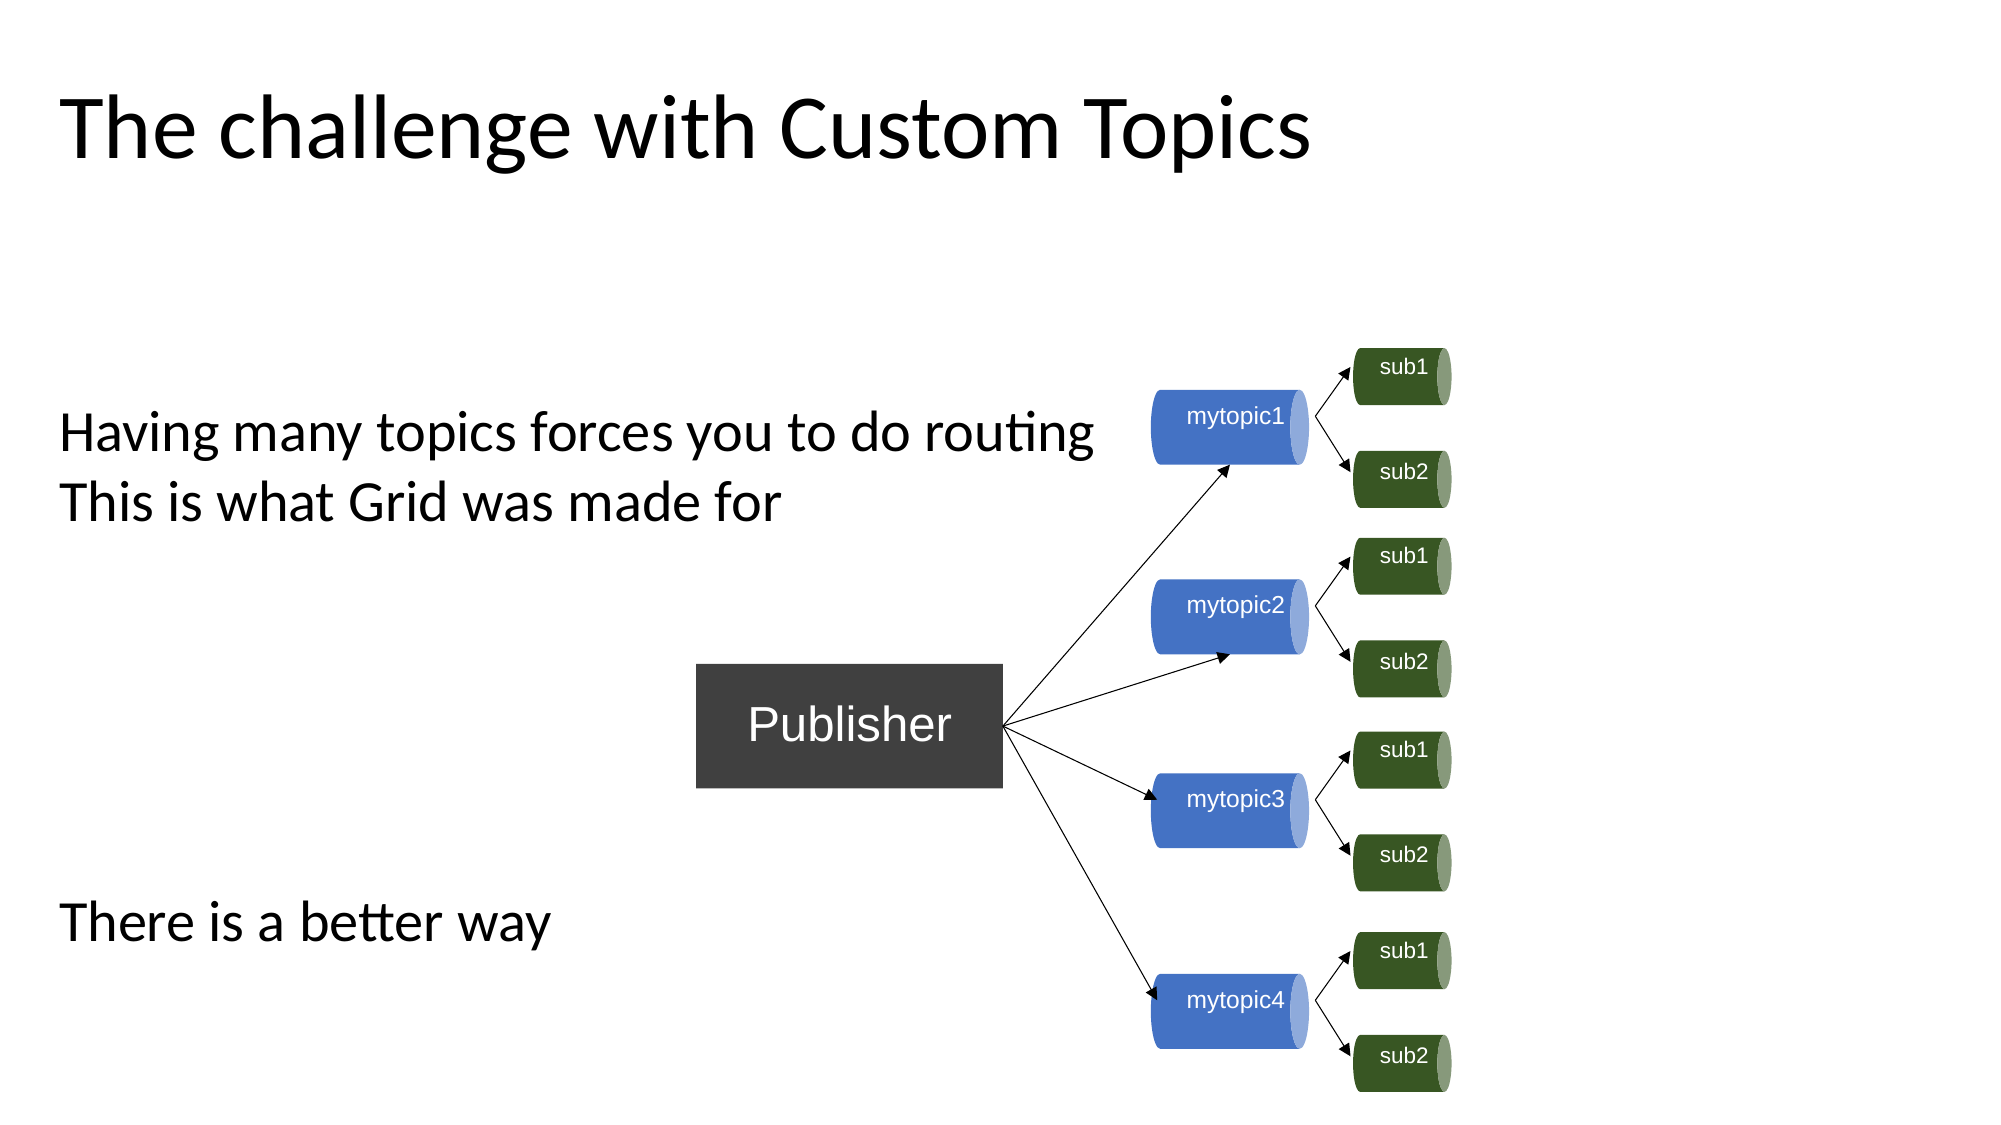

# The challenge with Custom Topics
Having many topics forces you to do routing
This is what Grid was made for

There is a better way

sub1

mytopic1

sub2

sub1

mytopic2

sub2
Publisher

sub1

mytopic3

sub2

sub1

mytopic4

sub2